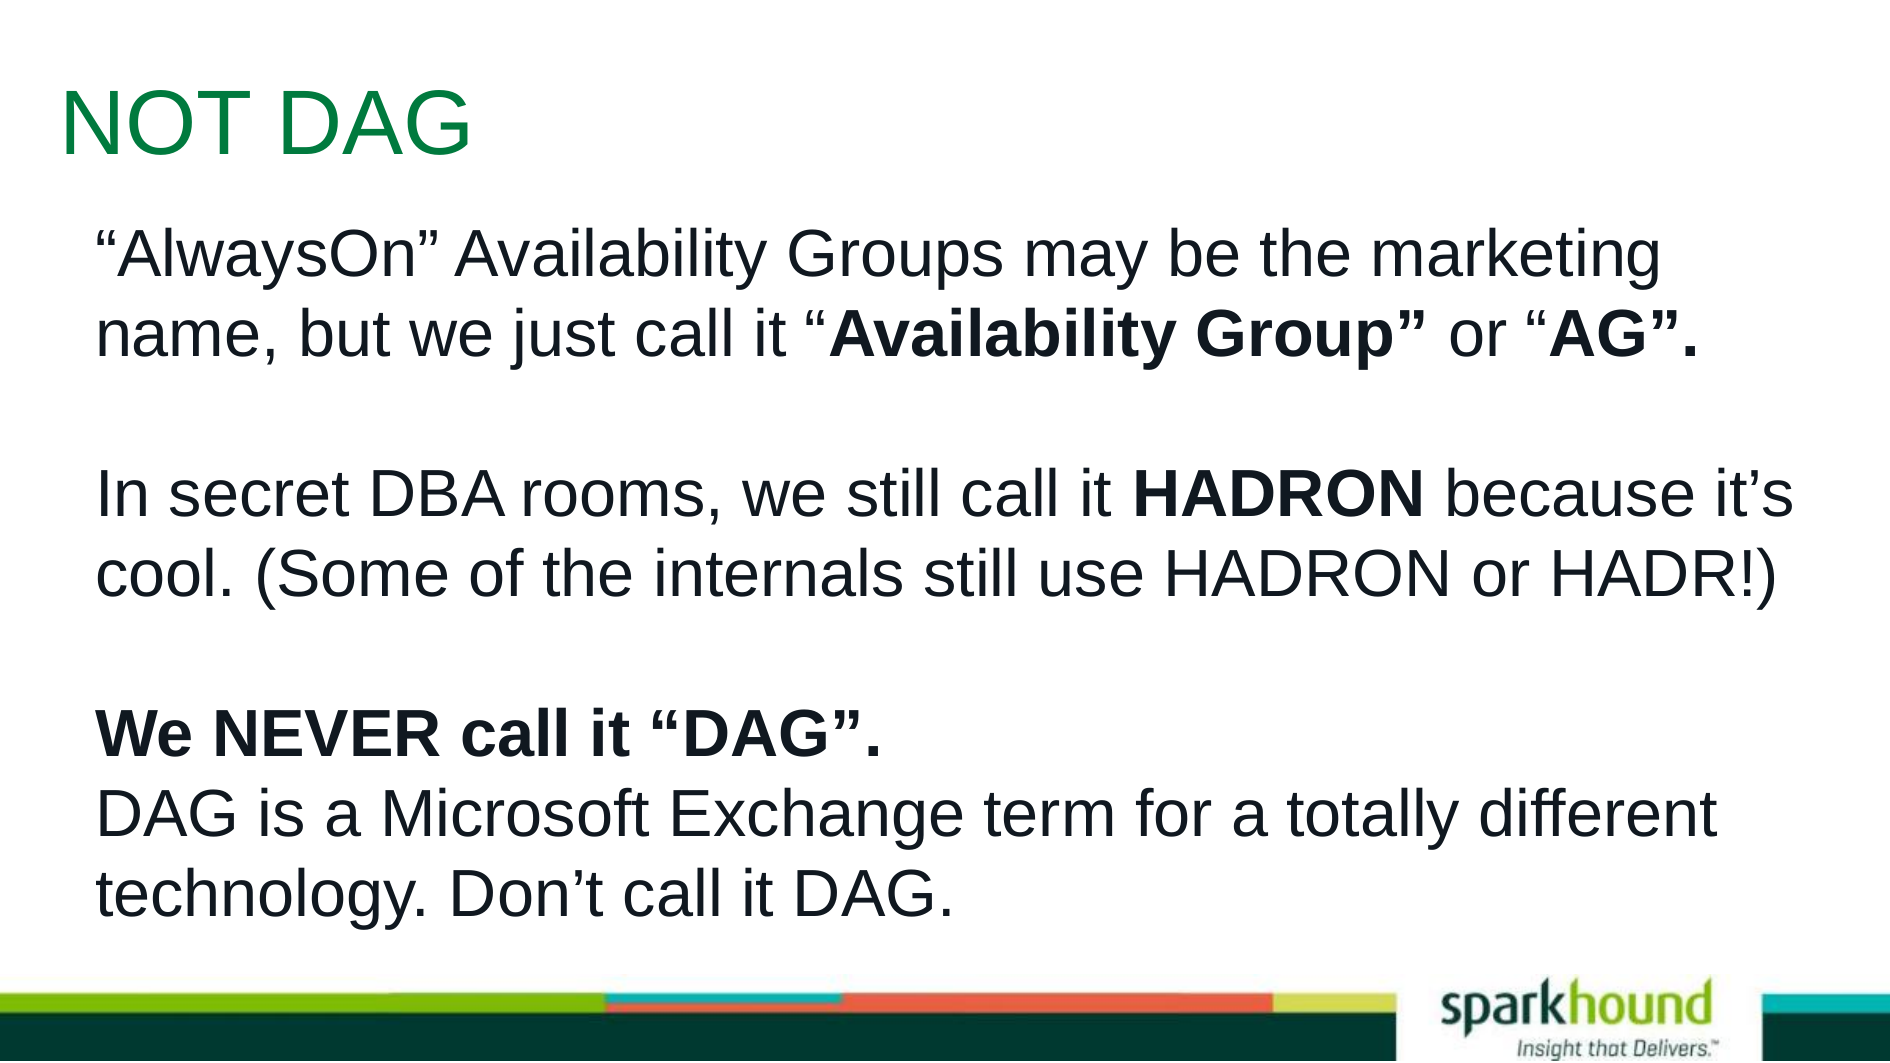

# NOT DAG
“AlwaysOn” Availability Groups may be the marketing name, but we just call it “Availability Group” or “AG”.

In secret DBA rooms, we still call it HADRON because it’s cool. (Some of the internals still use HADRON or HADR!)

We NEVER call it “DAG”.
DAG is a Microsoft Exchange term for a totally different technology. Don’t call it DAG.